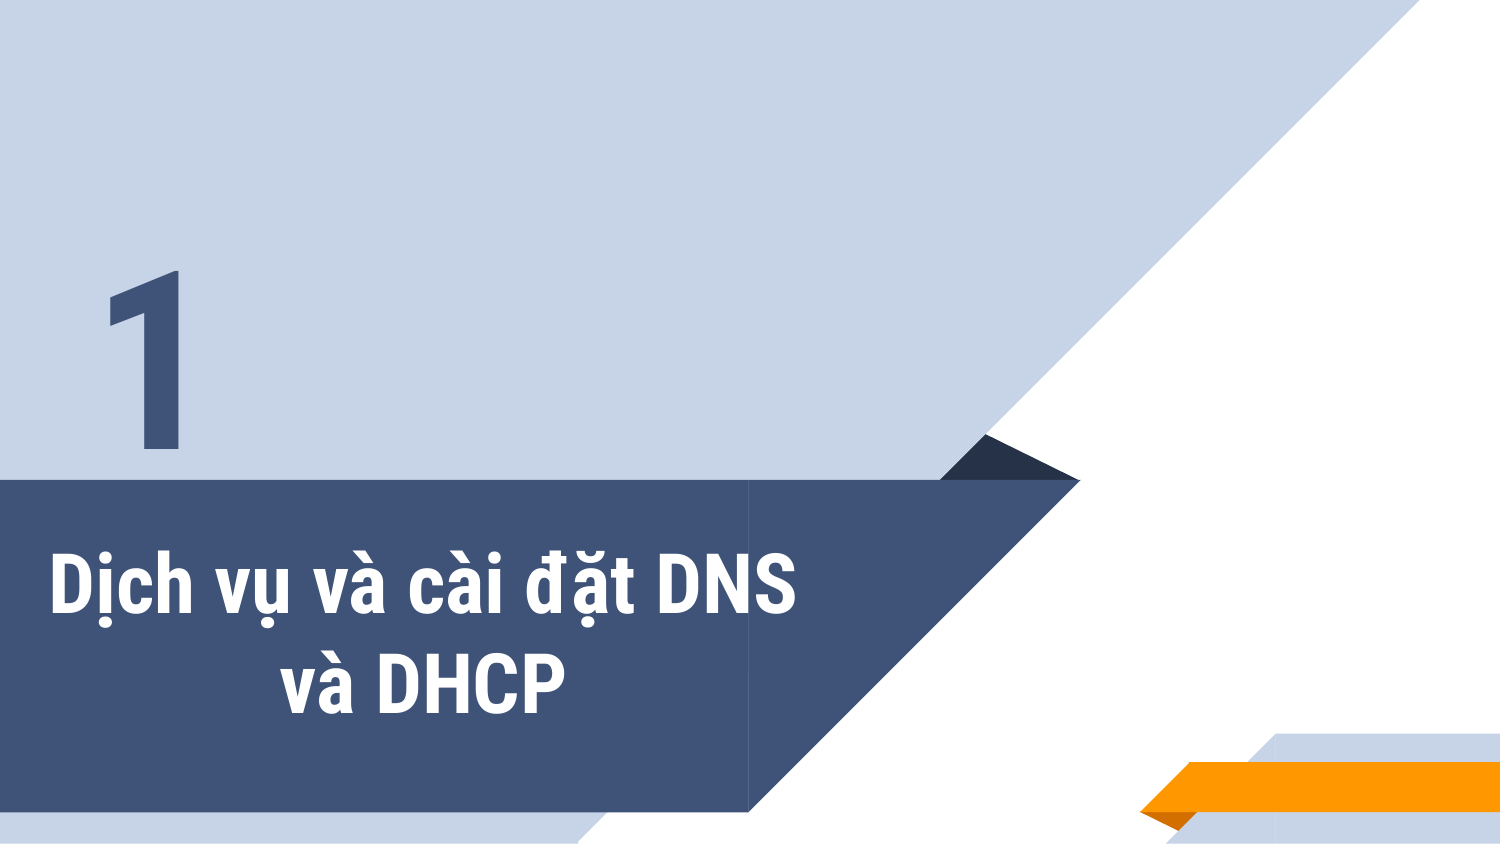

1
# Dịch vụ và cài đặt DNS và DHCP